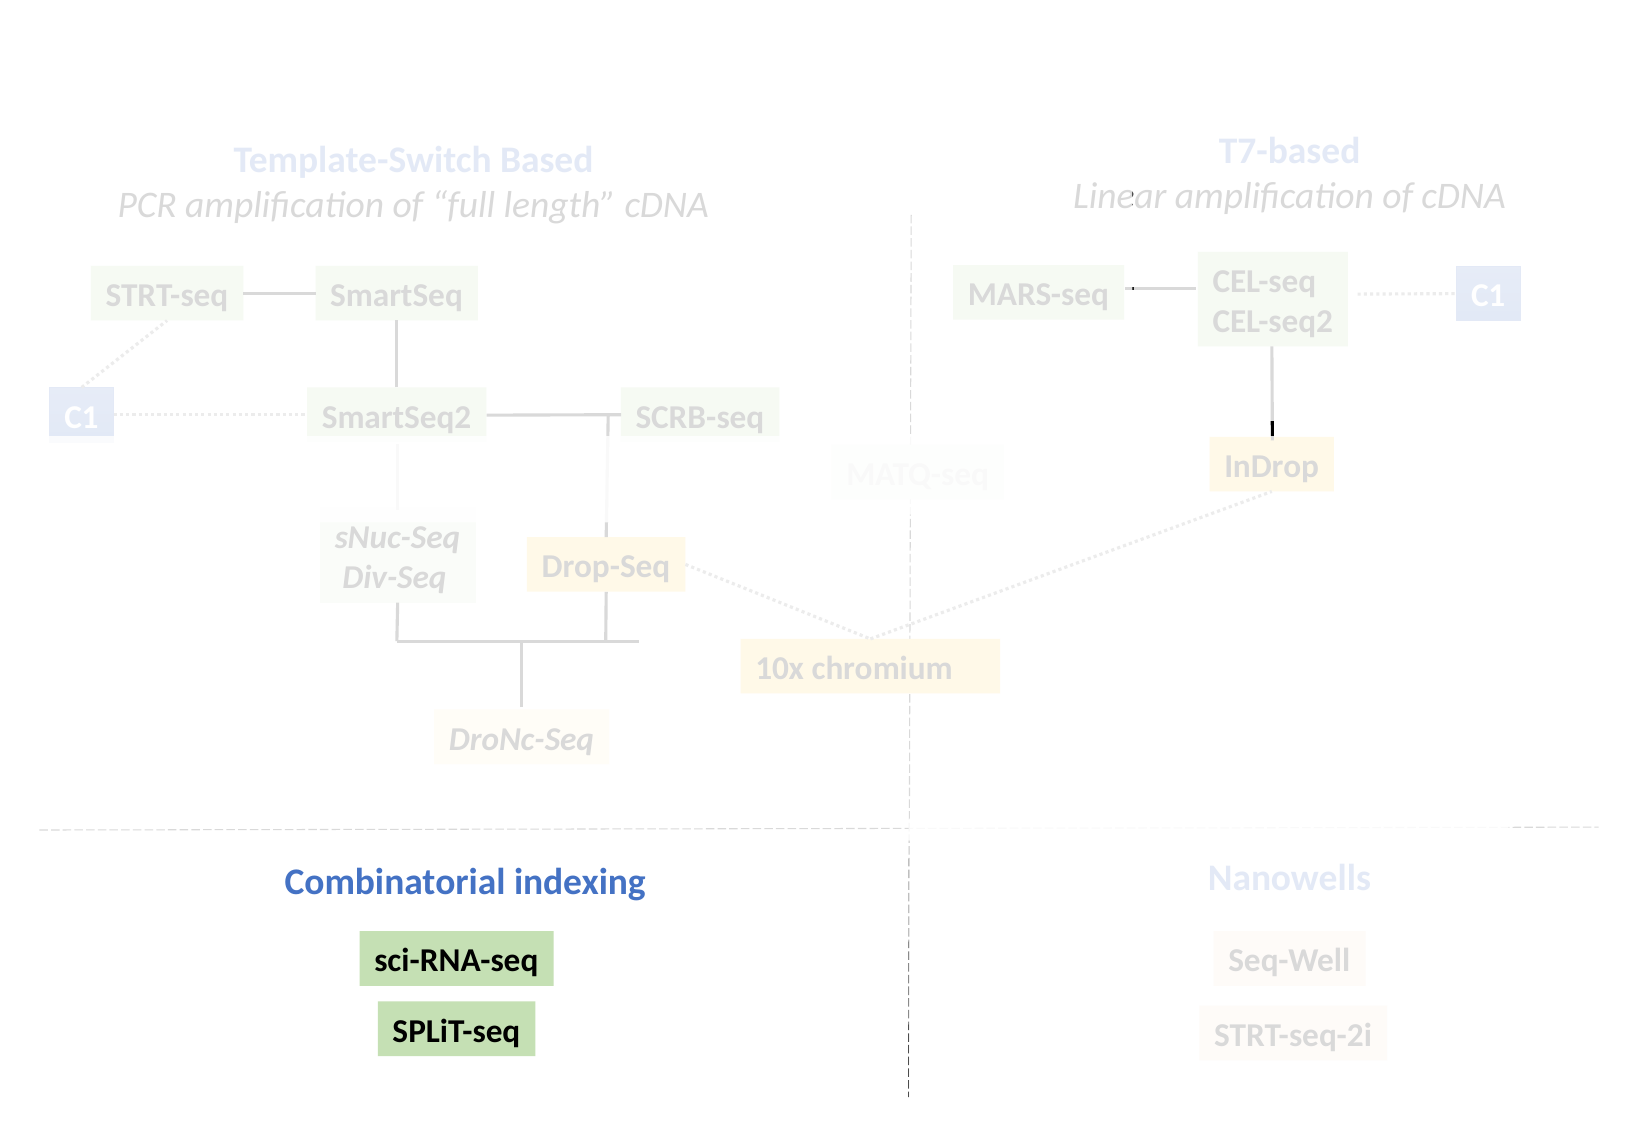

T7-based
Linear amplification of cDNA
Template-Switch Based
PCR amplification of “full length” cDNA

CEL-seq
CEL-seq2
MARS-seq
STRT-seq
SmartSeq
C1
C1
SmartSeq2
SCRB-seq

InDrop
MATQ-seq
sNuc-Seq
 Div-Seq
Drop-Seq
10x chromium
DroNc-Seq

Nanowells
Combinatorial indexing
sci-RNA-seq
Seq-Well
SPLiT-seq
STRT-seq-2i